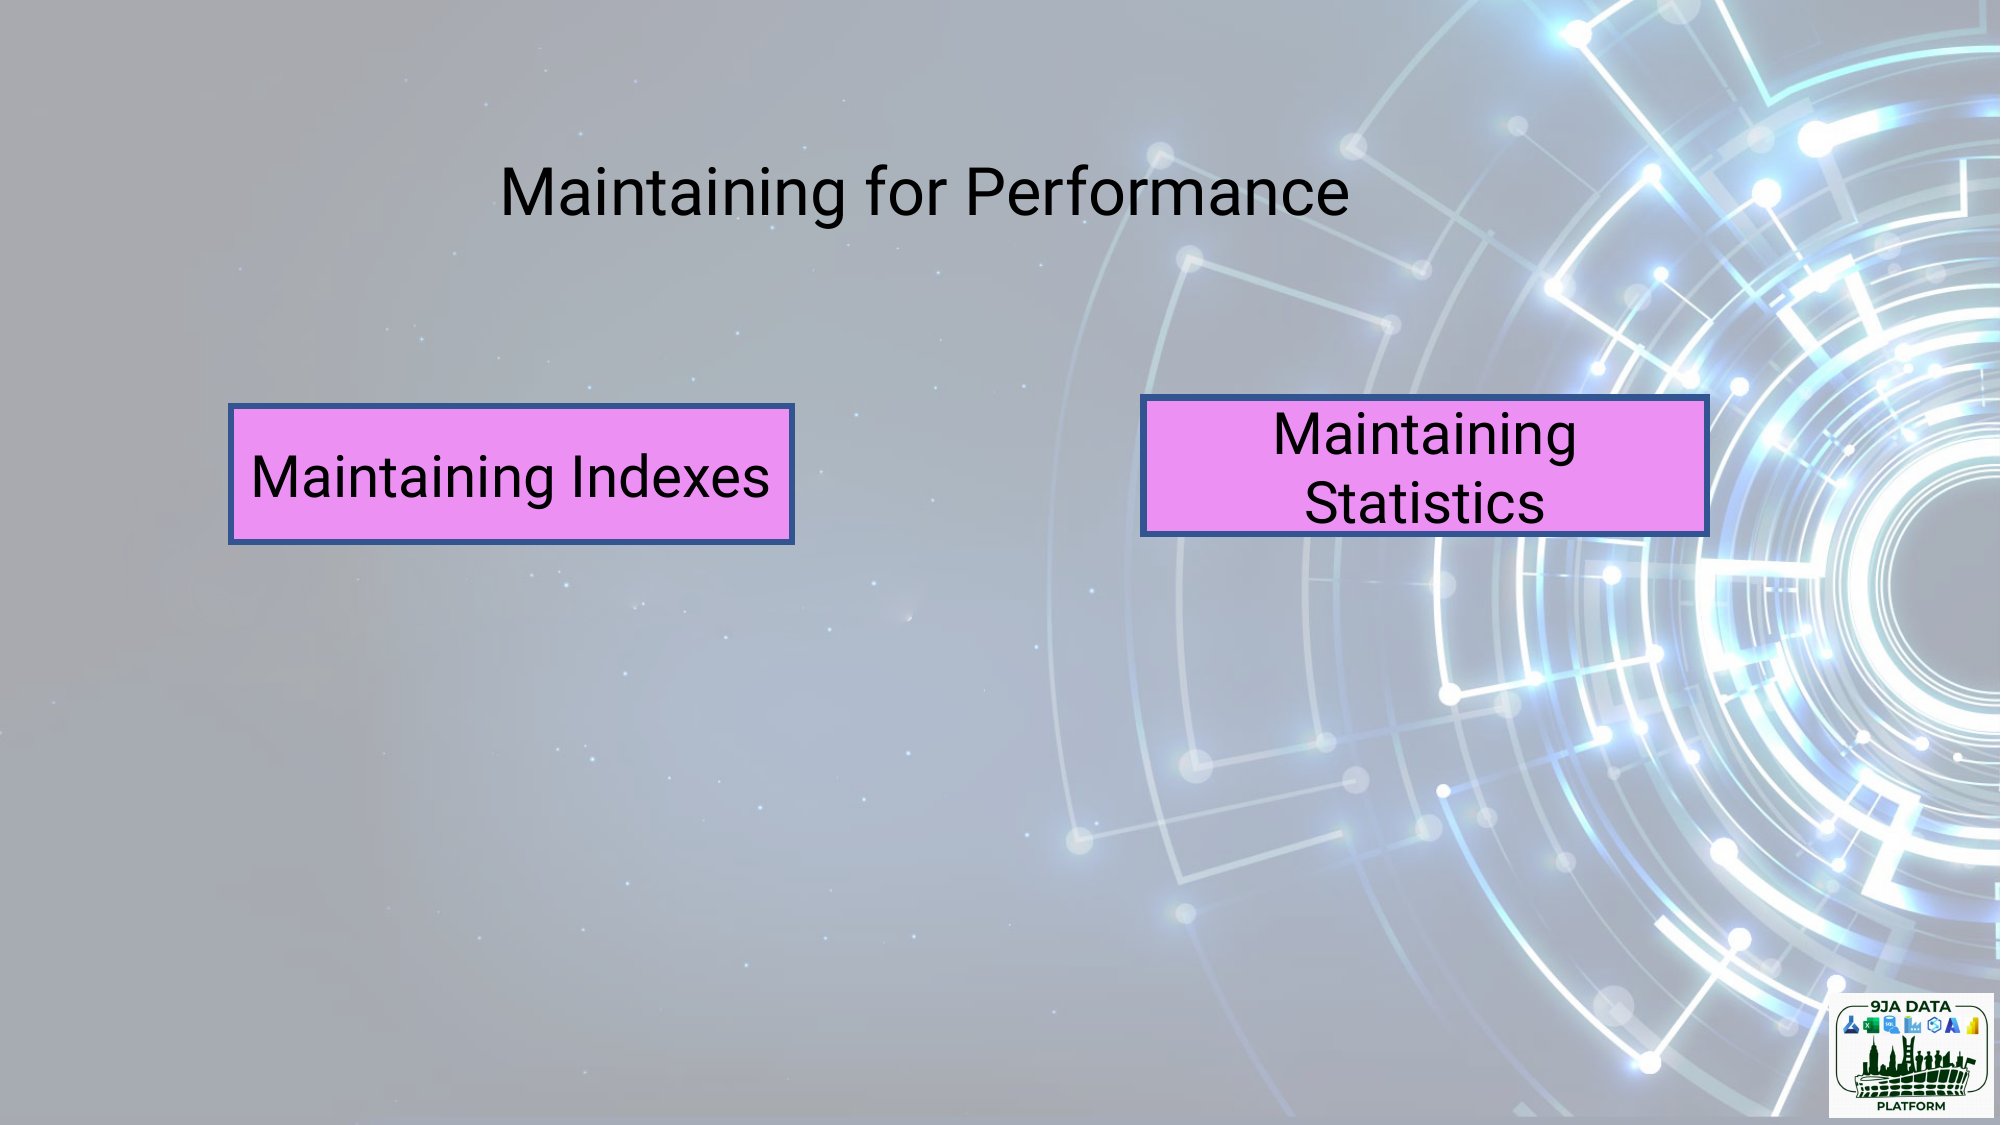

Maintaining for Performance
Maintaining Statistics
Maintaining Indexes